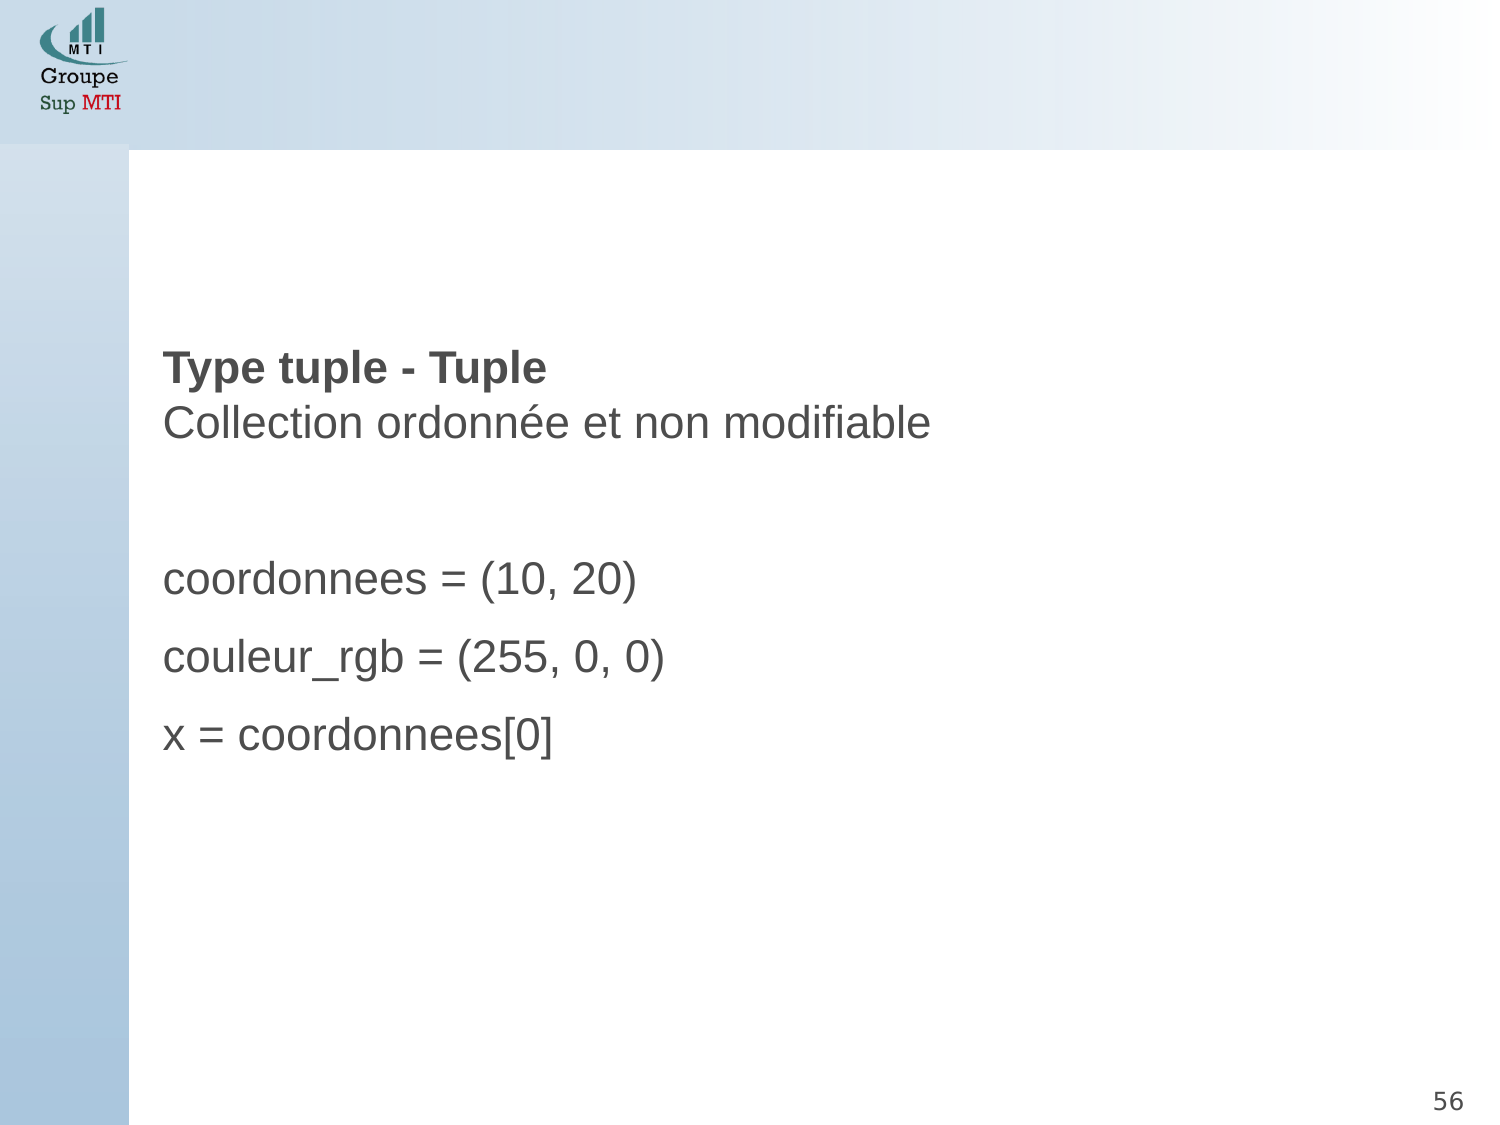

Type tuple - Tuple
Collection ordonnée et non modifiable

coordonnees = (10, 20)
couleur_rgb = (255, 0, 0)
x = coordonnees[0]